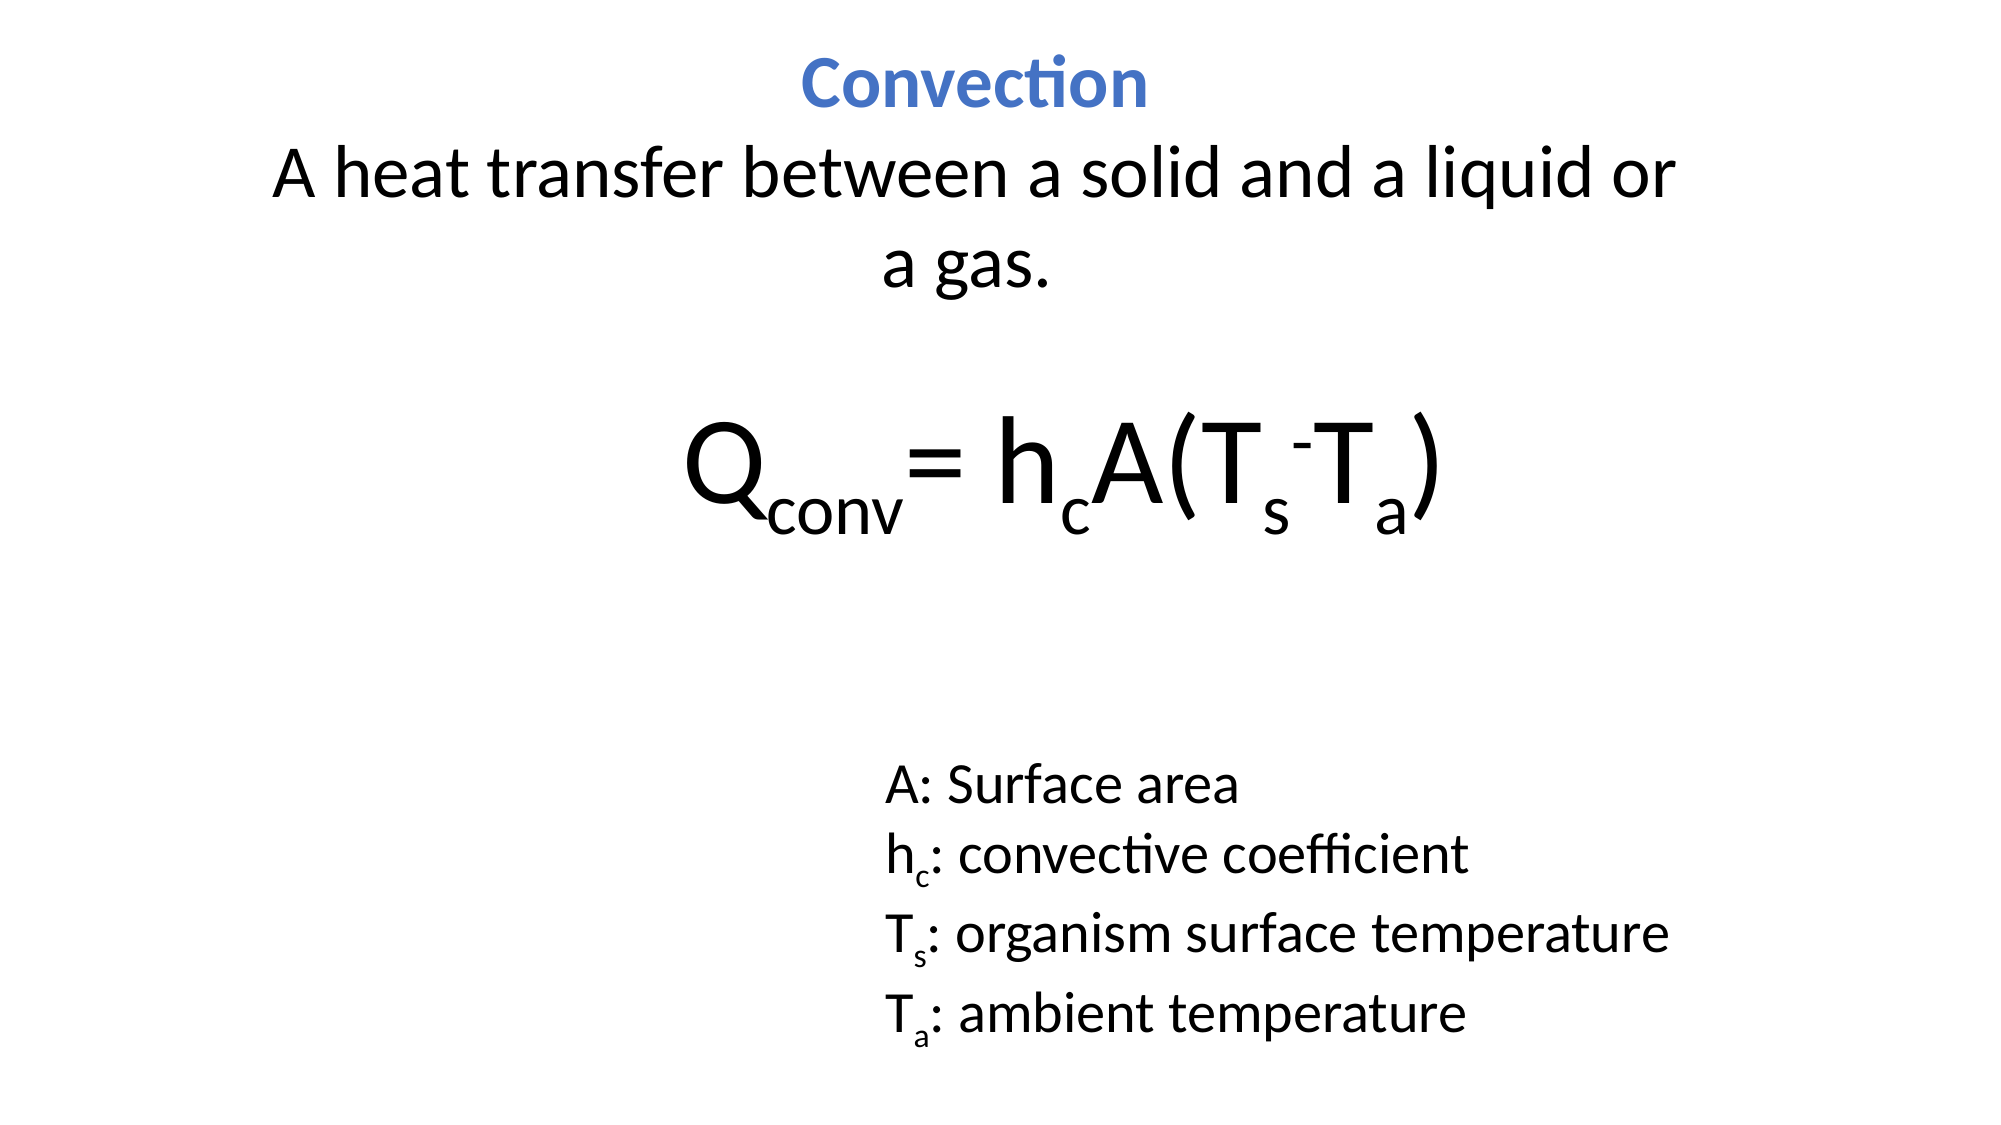

Convection
A heat transfer between a solid and a liquid or a gas.
Qconv= hcA(Ts-Ta)
A: Surface area
hc: convective coefficient
Ts: organism surface temperature
Ta: ambient temperature